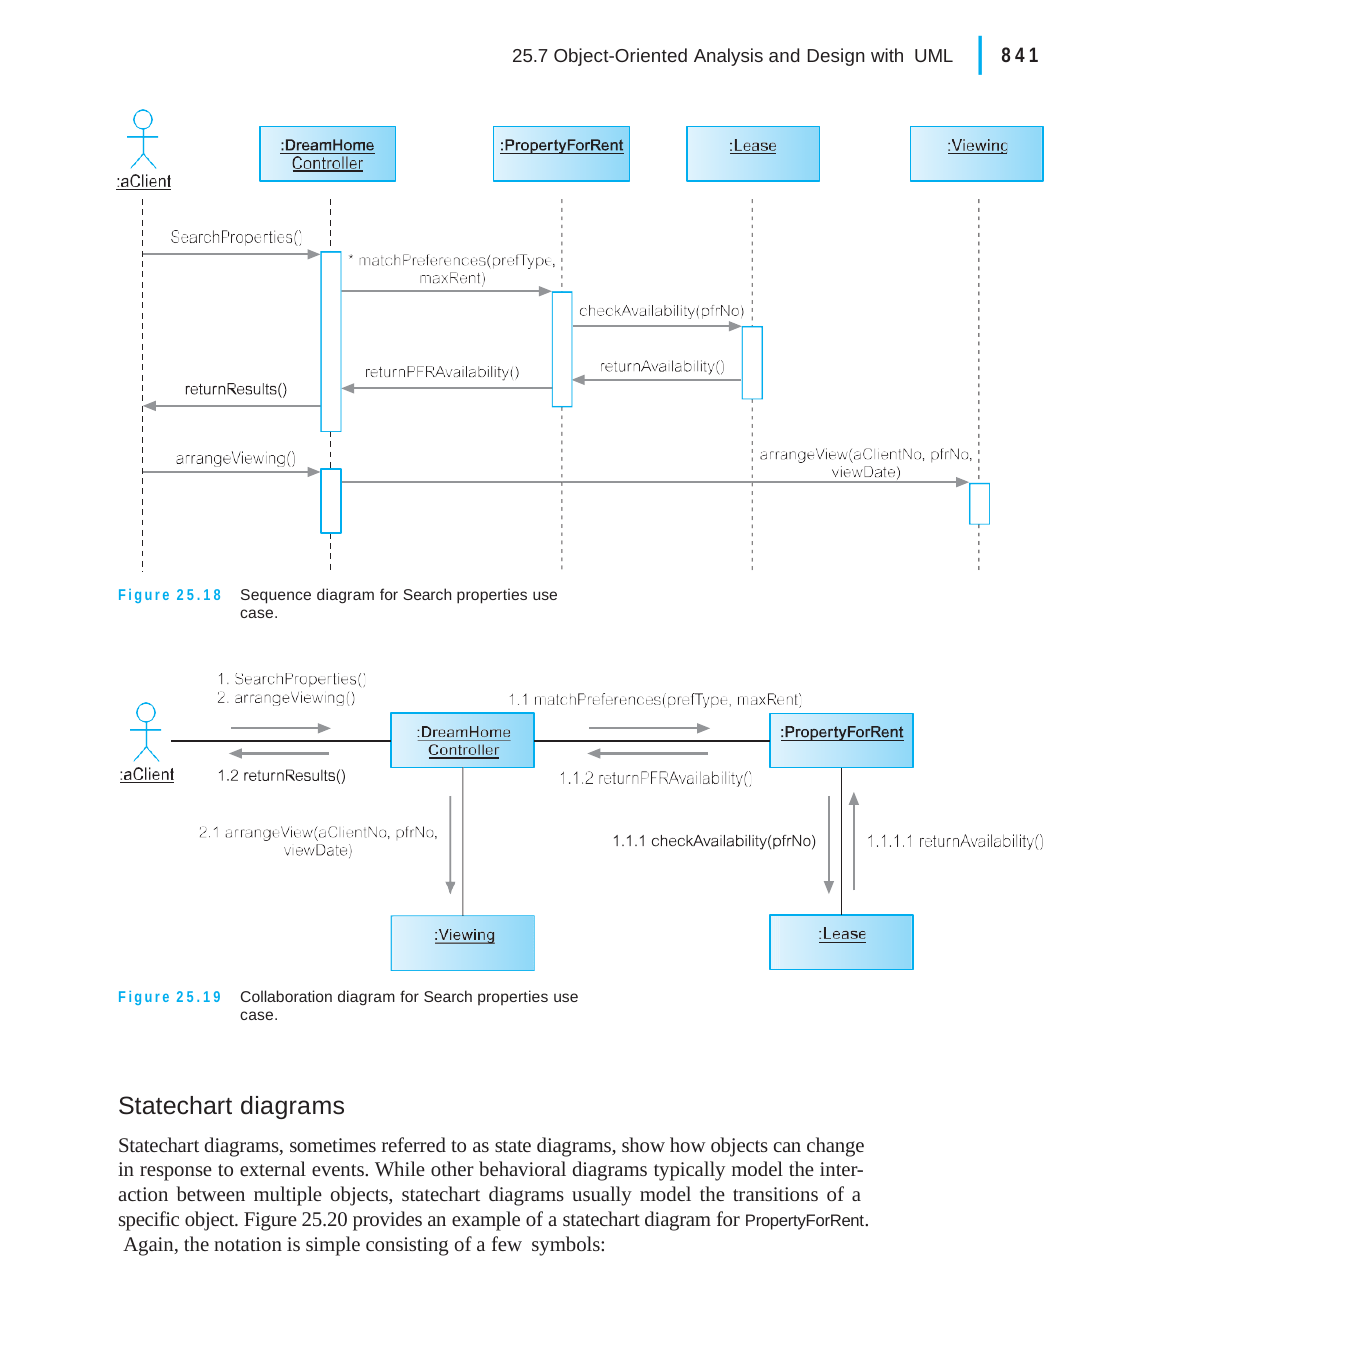

|
841
25.7 Object-Oriented Analysis and Design with UML

Figure 25.18
Sequence diagram for Search properties use case.

Figure 25.19
Collaboration diagram for Search properties use case.
Statechart diagrams
Statechart diagrams, sometimes referred to as state diagrams, show how objects can change  in response to external events. While other behavioral diagrams typically model the inter-  action between multiple objects, statechart diagrams usually model the transitions of a  specific object. Figure 25.20 provides an example of a statechart diagram for PropertyForRent.  Again, the notation is simple consisting of a few symbols: